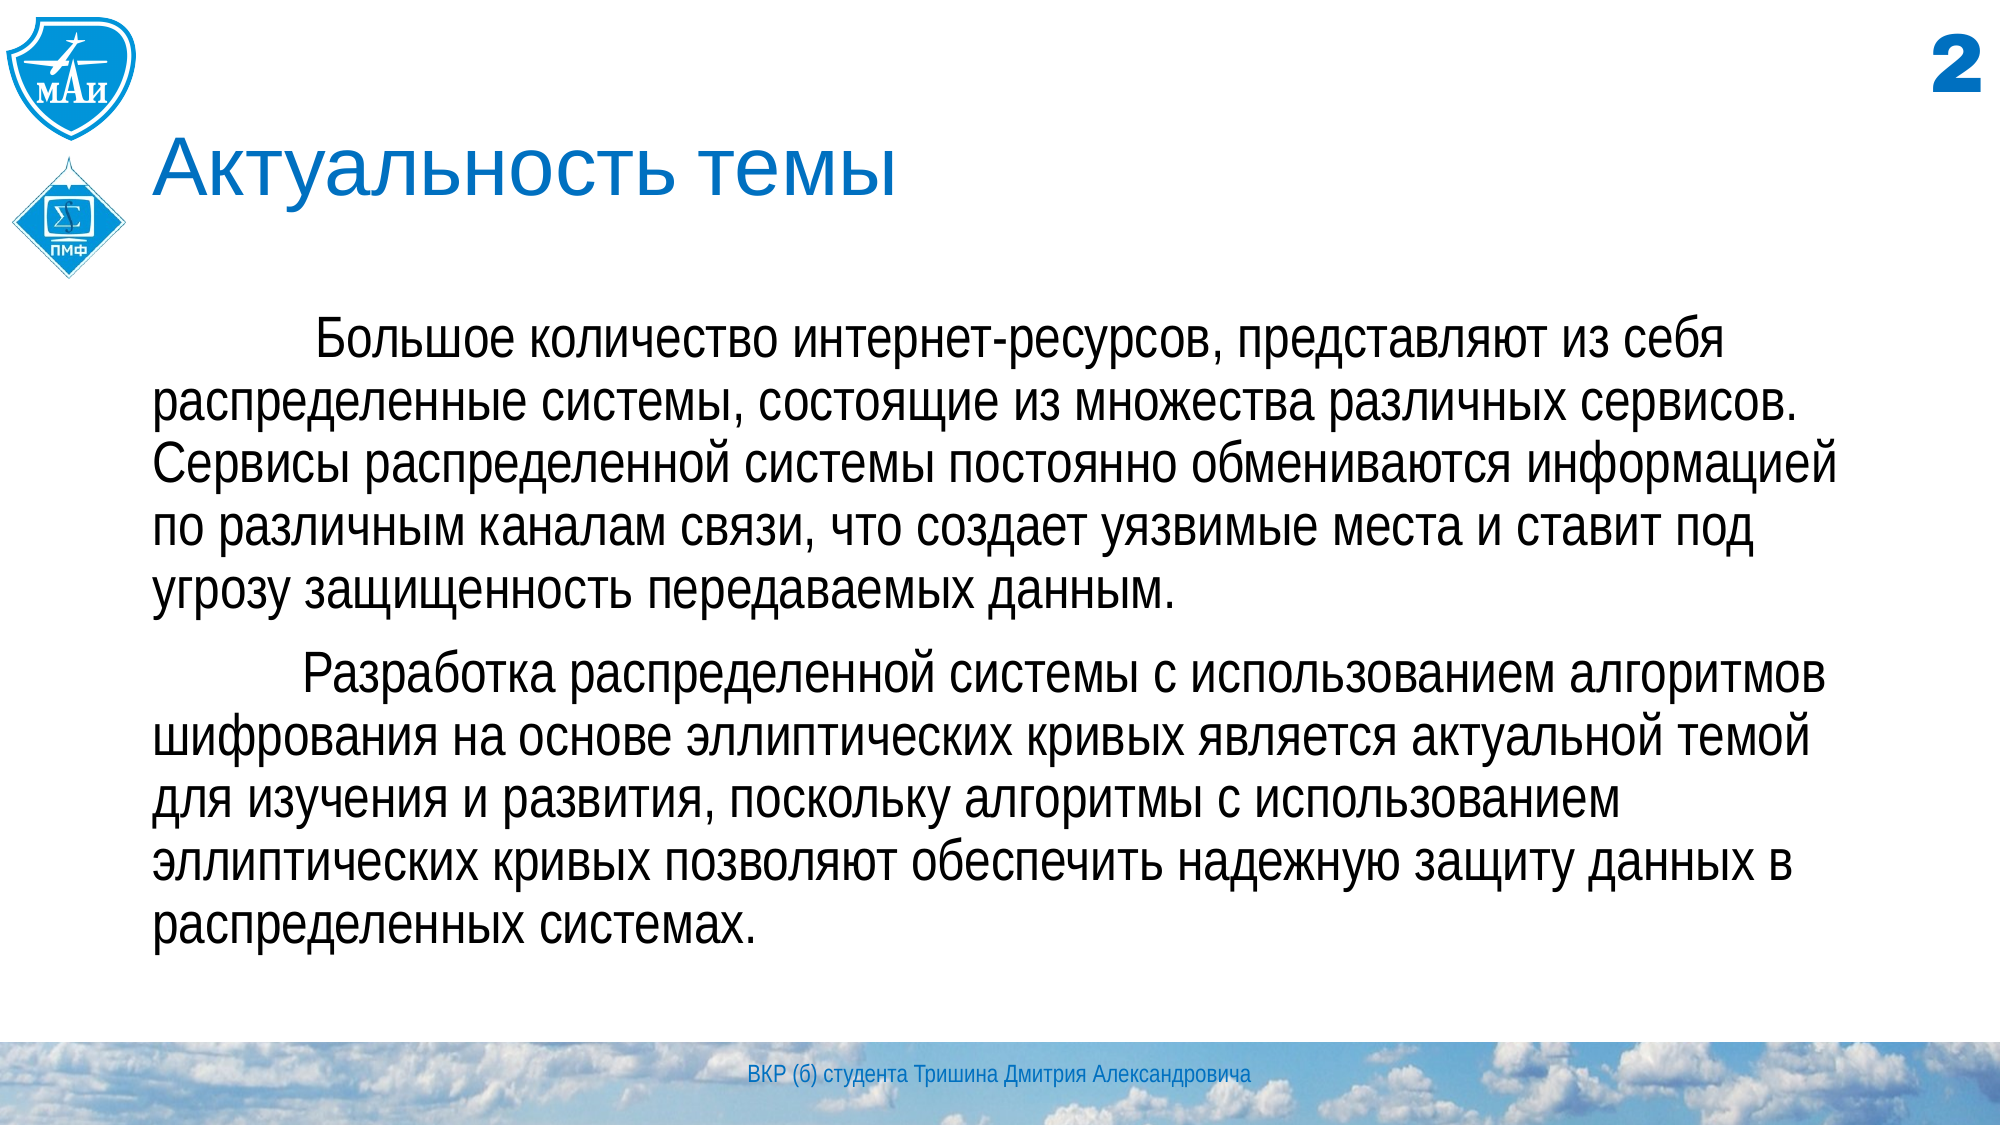

2
# Актуальность темы
	 Большое количество интернет-ресурсов, представляют из себя распределенные системы, состоящие из множества различных сервисов. Сервисы распределенной системы постоянно обмениваются информацией по различным каналам связи, что создает уязвимые места и ставит под угрозу защищенность передаваемых данным.
	Разработка распределенной системы с использованием алгоритмов шифрования на основе эллиптических кривых является актуальной темой для изучения и развития, поскольку алгоритмы с использованием эллиптических кривых позволяют обеспечить надежную защиту данных в распределенных системах.
ВКР (б) студента Тришина Дмитрия Александровича